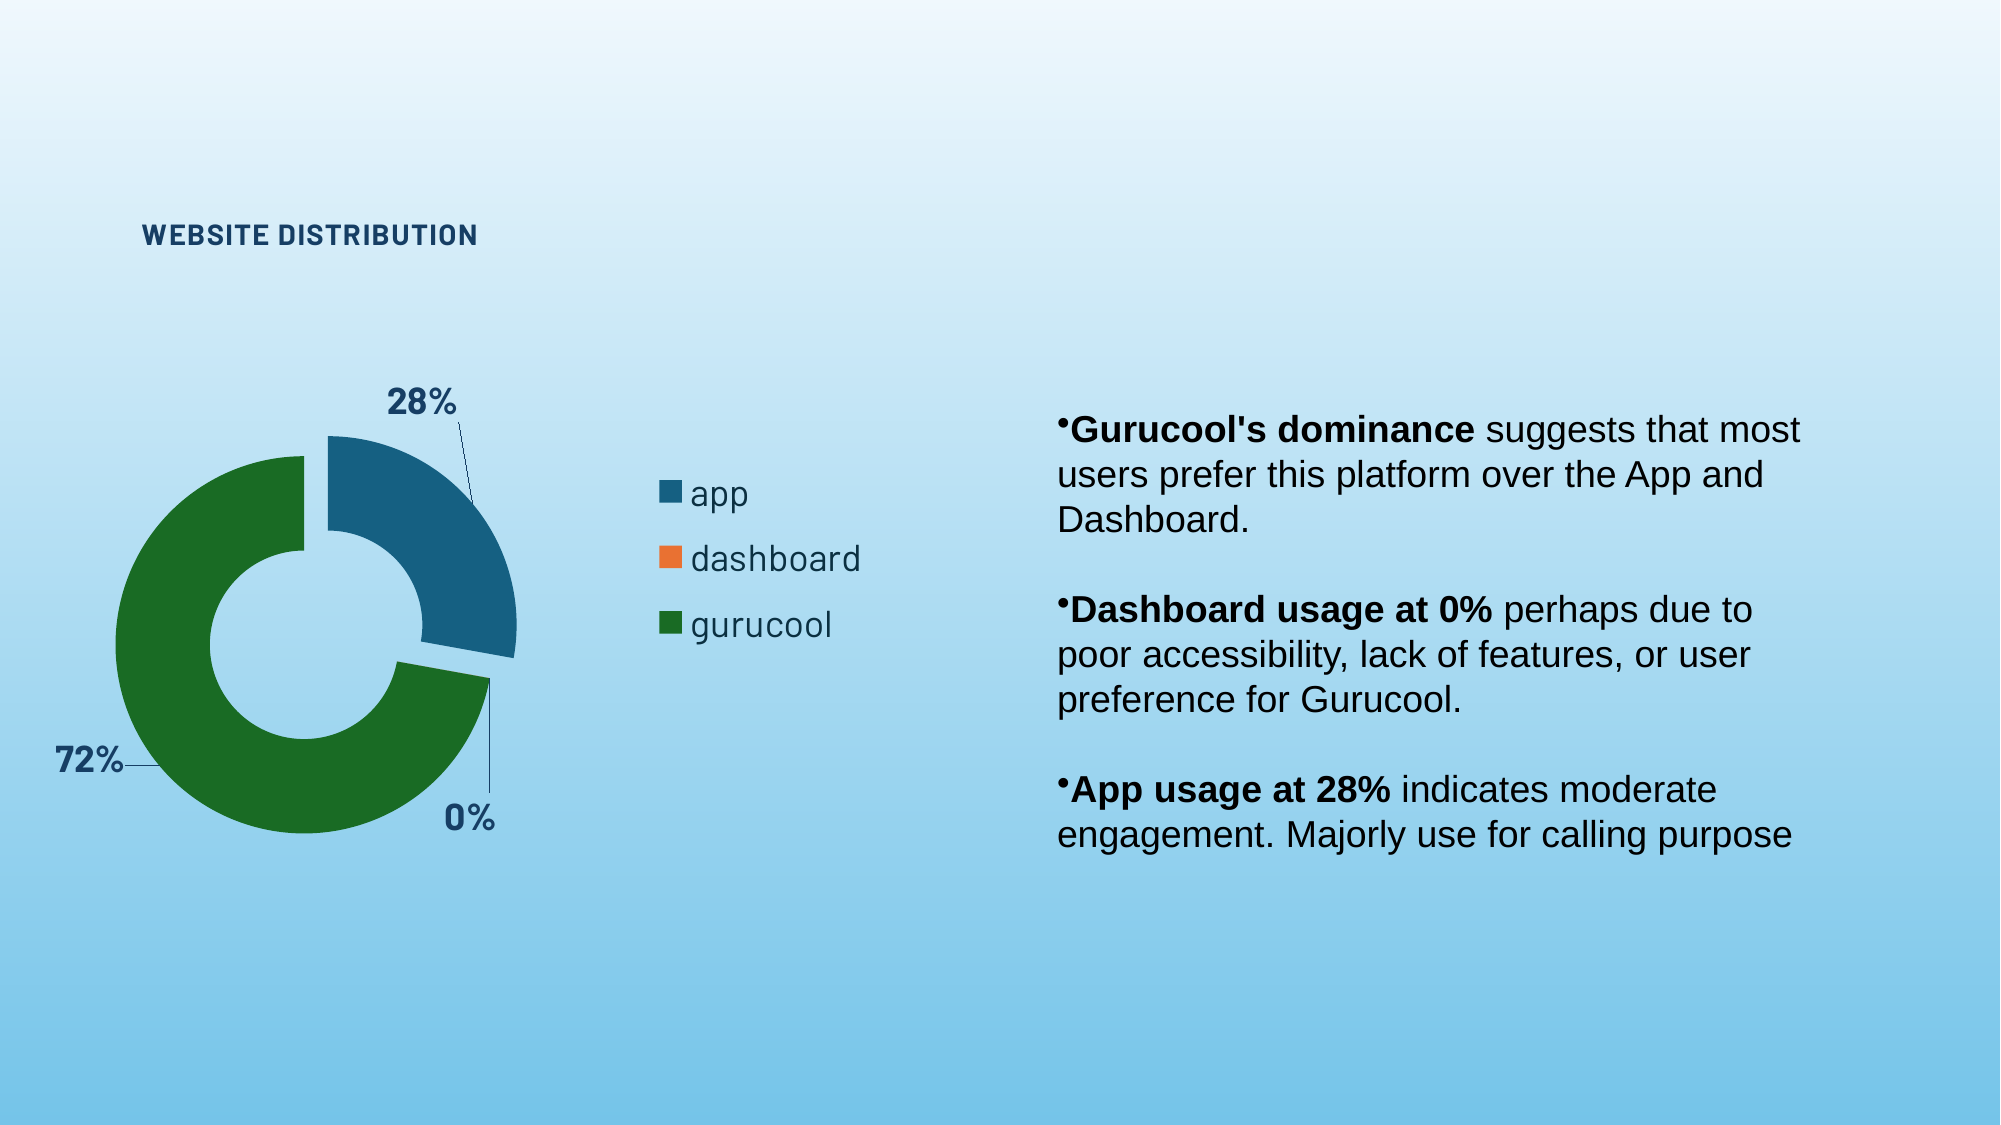

### Chart: WEBSITE DISTRIBUTION

| Category | Total |
|---|---|
| app | 7800.0 |
| dashboard | 2.0 |
| gurucool | 20225.0 |
Gurucool's dominance suggests that most users prefer this platform over the App and Dashboard.

Dashboard usage at 0% perhaps due to poor accessibility, lack of features, or user preference for Gurucool.

App usage at 28% indicates moderate engagement. Majorly use for calling purpose